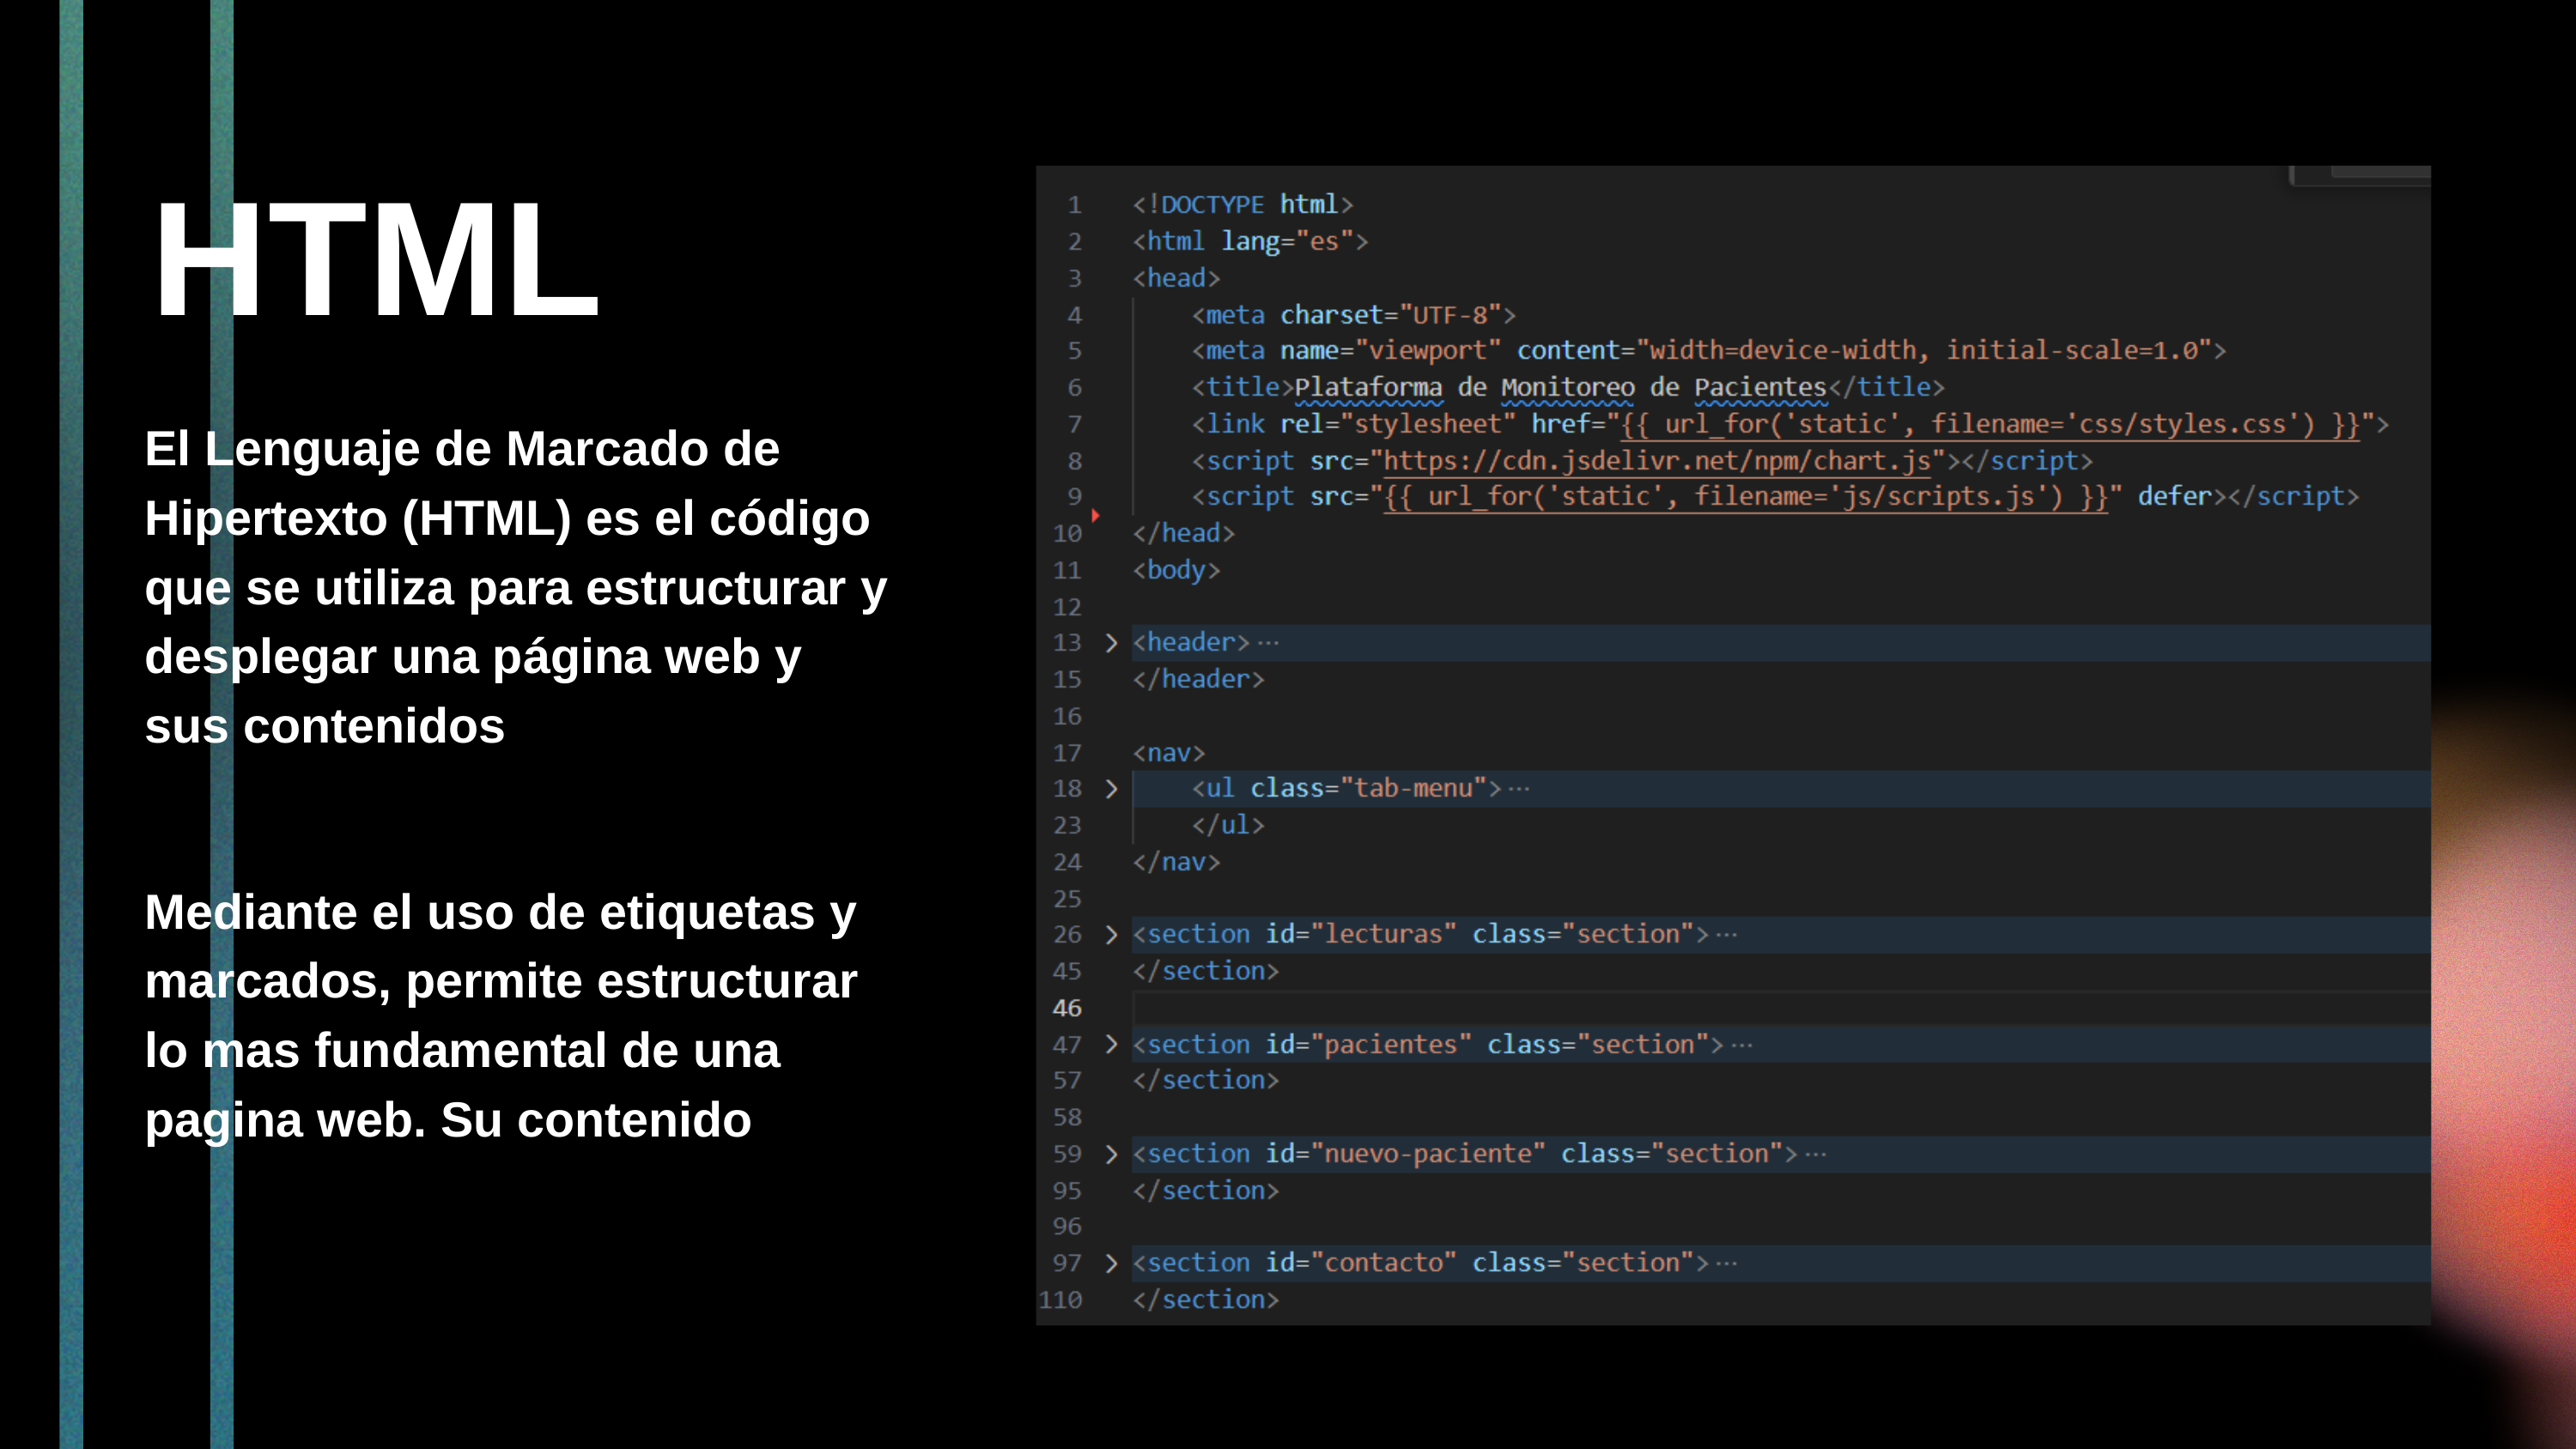

HTML

El Lenguaje de Marcado de Hipertexto (HTML) es el código que se utiliza para estructurar y desplegar una página web y sus contenidos

Mediante el uso de etiquetas y marcados, permite estructurar lo mas fundamental de una pagina web. Su contenido